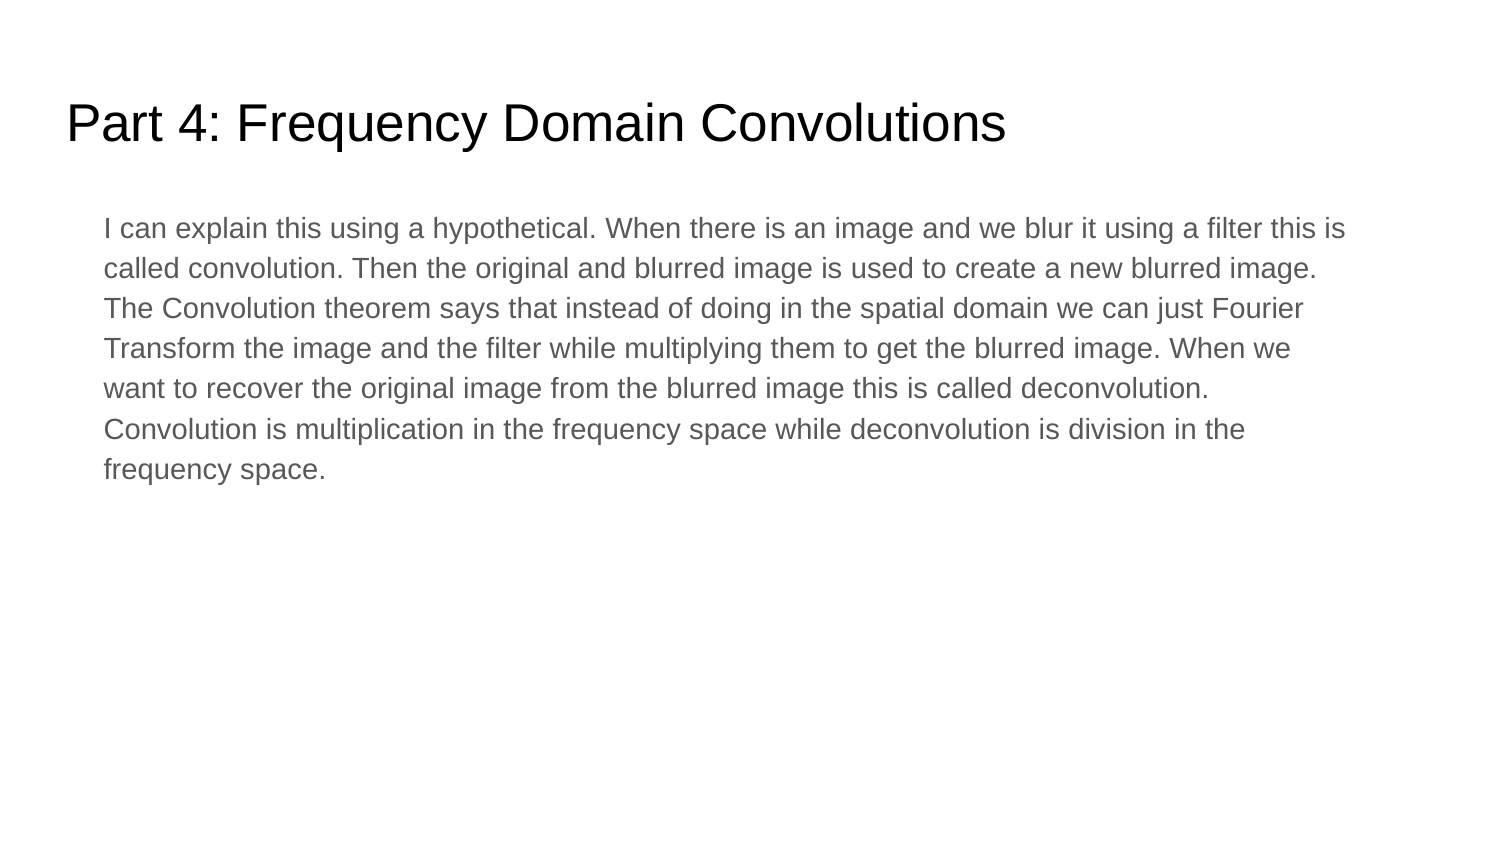

# Part 4: Frequency Domain Convolutions
I can explain this using a hypothetical. When there is an image and we blur it using a filter this is called convolution. Then the original and blurred image is used to create a new blurred image. The Convolution theorem says that instead of doing in the spatial domain we can just Fourier Transform the image and the filter while multiplying them to get the blurred image. When we want to recover the original image from the blurred image this is called deconvolution. Convolution is multiplication in the frequency space while deconvolution is division in the frequency space.